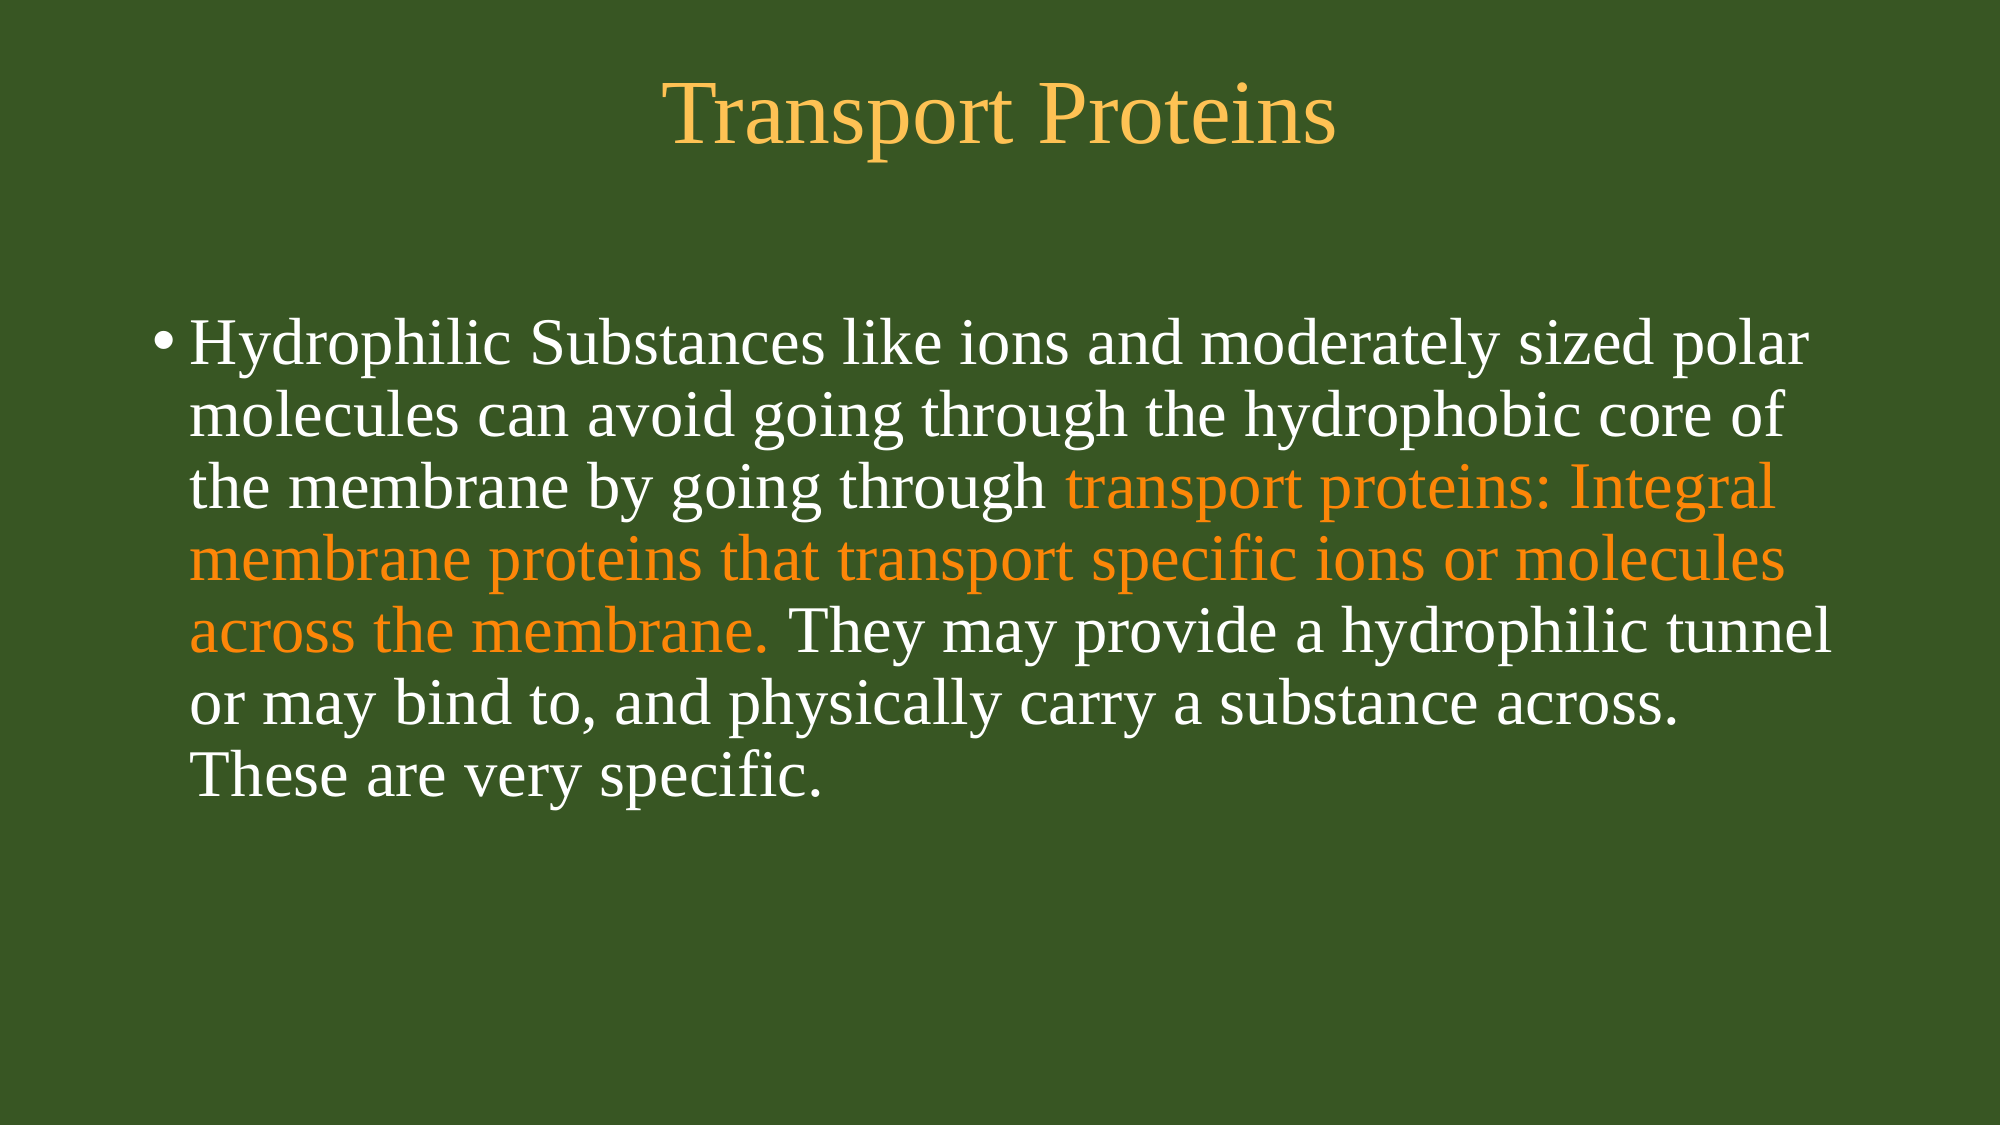

# Transport Proteins
Hydrophilic Substances like ions and moderately sized polar molecules can avoid going through the hydrophobic core of the membrane by going through transport proteins: Integral membrane proteins that transport specific ions or molecules across the membrane. They may provide a hydrophilic tunnel or may bind to, and physically carry a substance across. These are very specific.